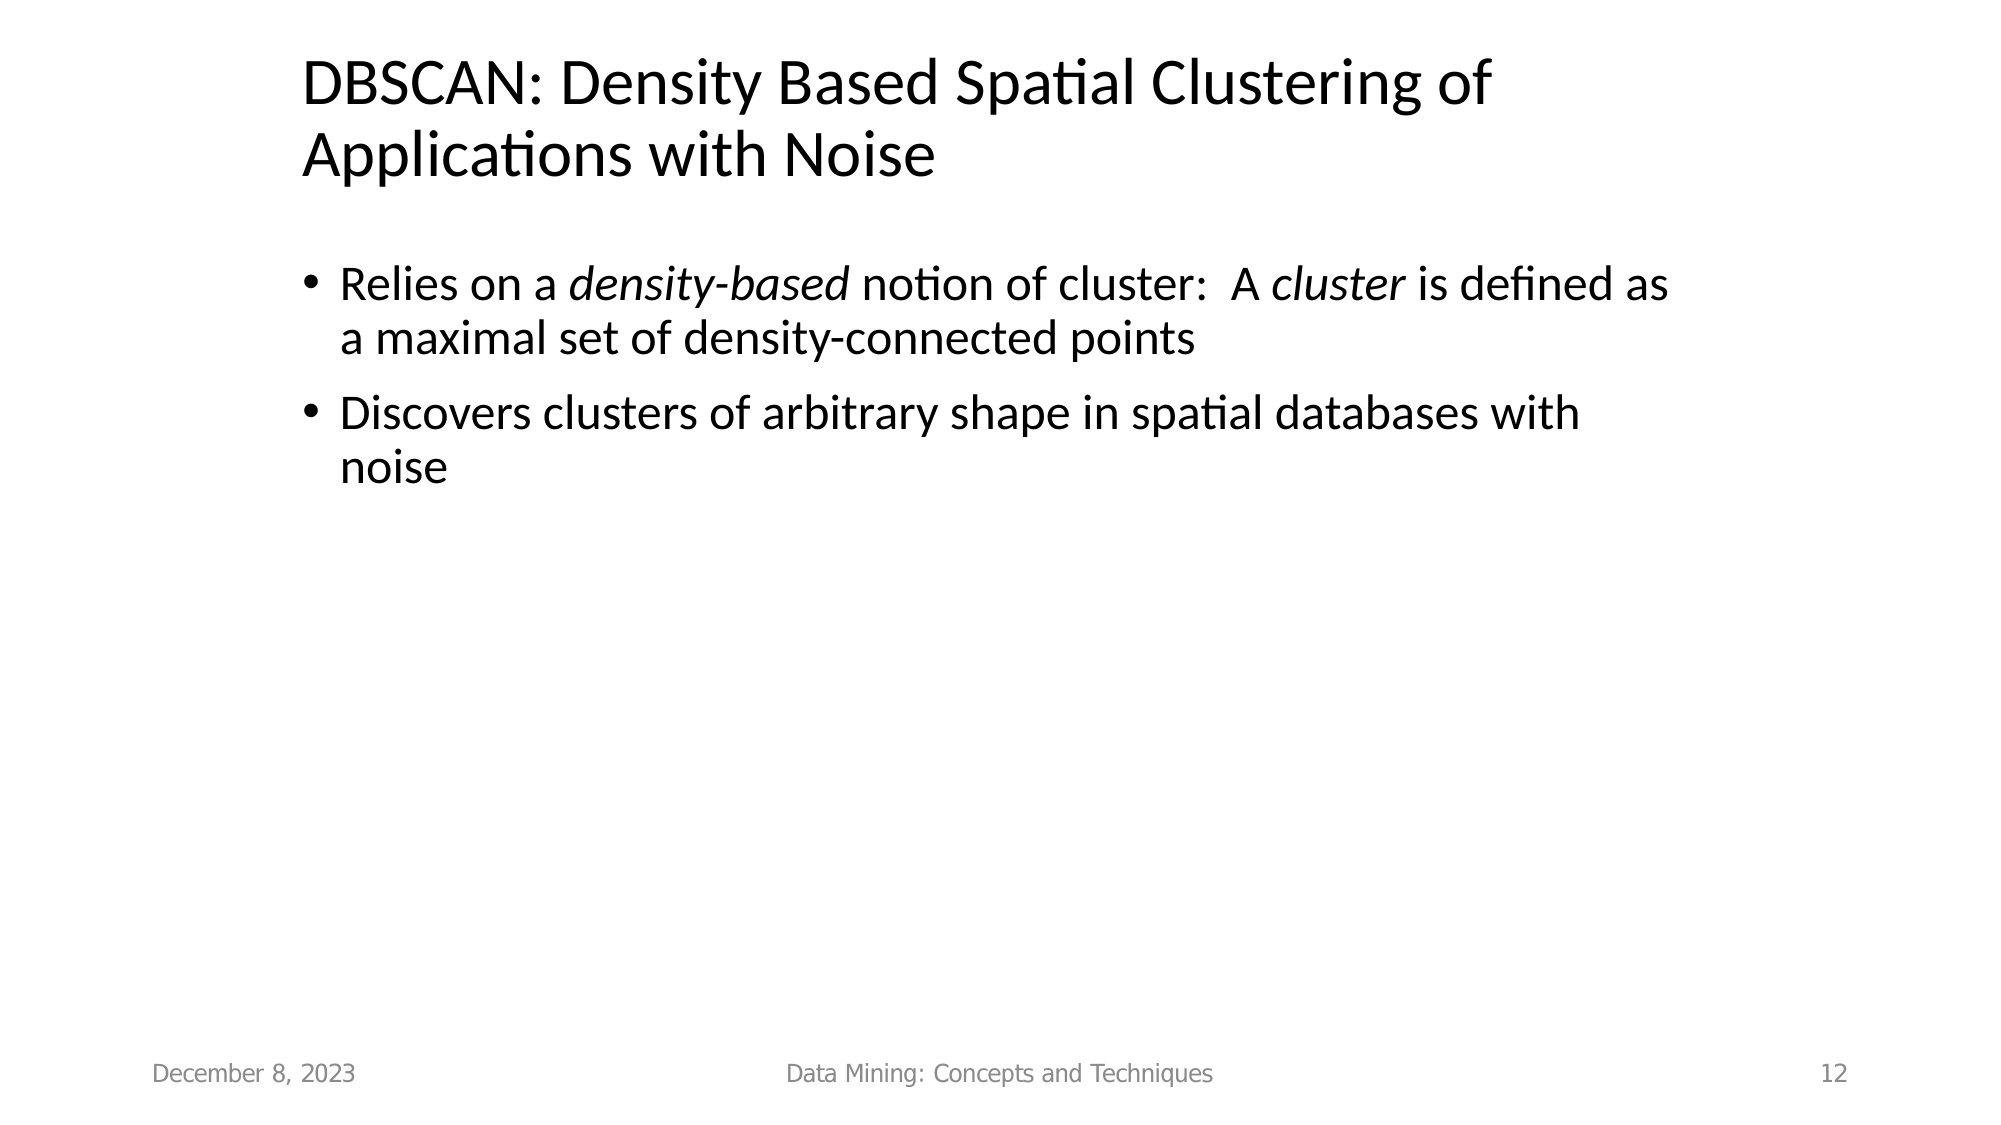

# DBSCAN: Density Based Spatial Clustering of Applications with Noise
Relies on a density-based notion of cluster:  A cluster is defined as a maximal set of density-connected points
Discovers clusters of arbitrary shape in spatial databases with noise
December 8, 2023
Data Mining: Concepts and Techniques
12